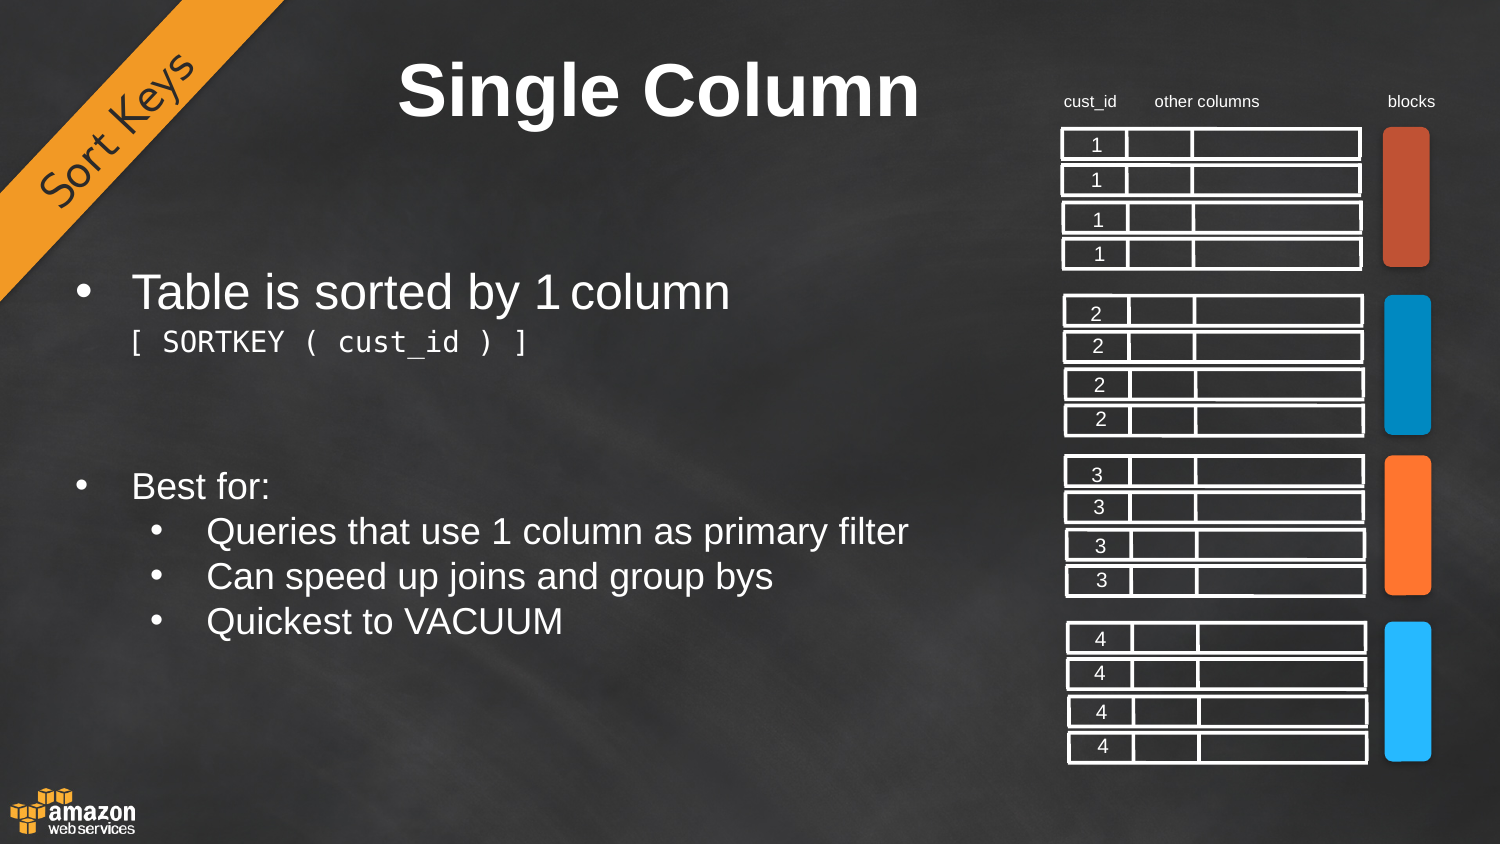

# Single Column
Sort Keys
cust_id        other columns                           blocks
1

1
1
1
Table is sorted by 1 column
2

[ SORTKEY ( cust_id ) ]
2
2
2
3

Best for:
Queries that use 1 column as primary filter
Can speed up joins and group bys
Quickest to VACUUM
3
3
3
4

4
4
4